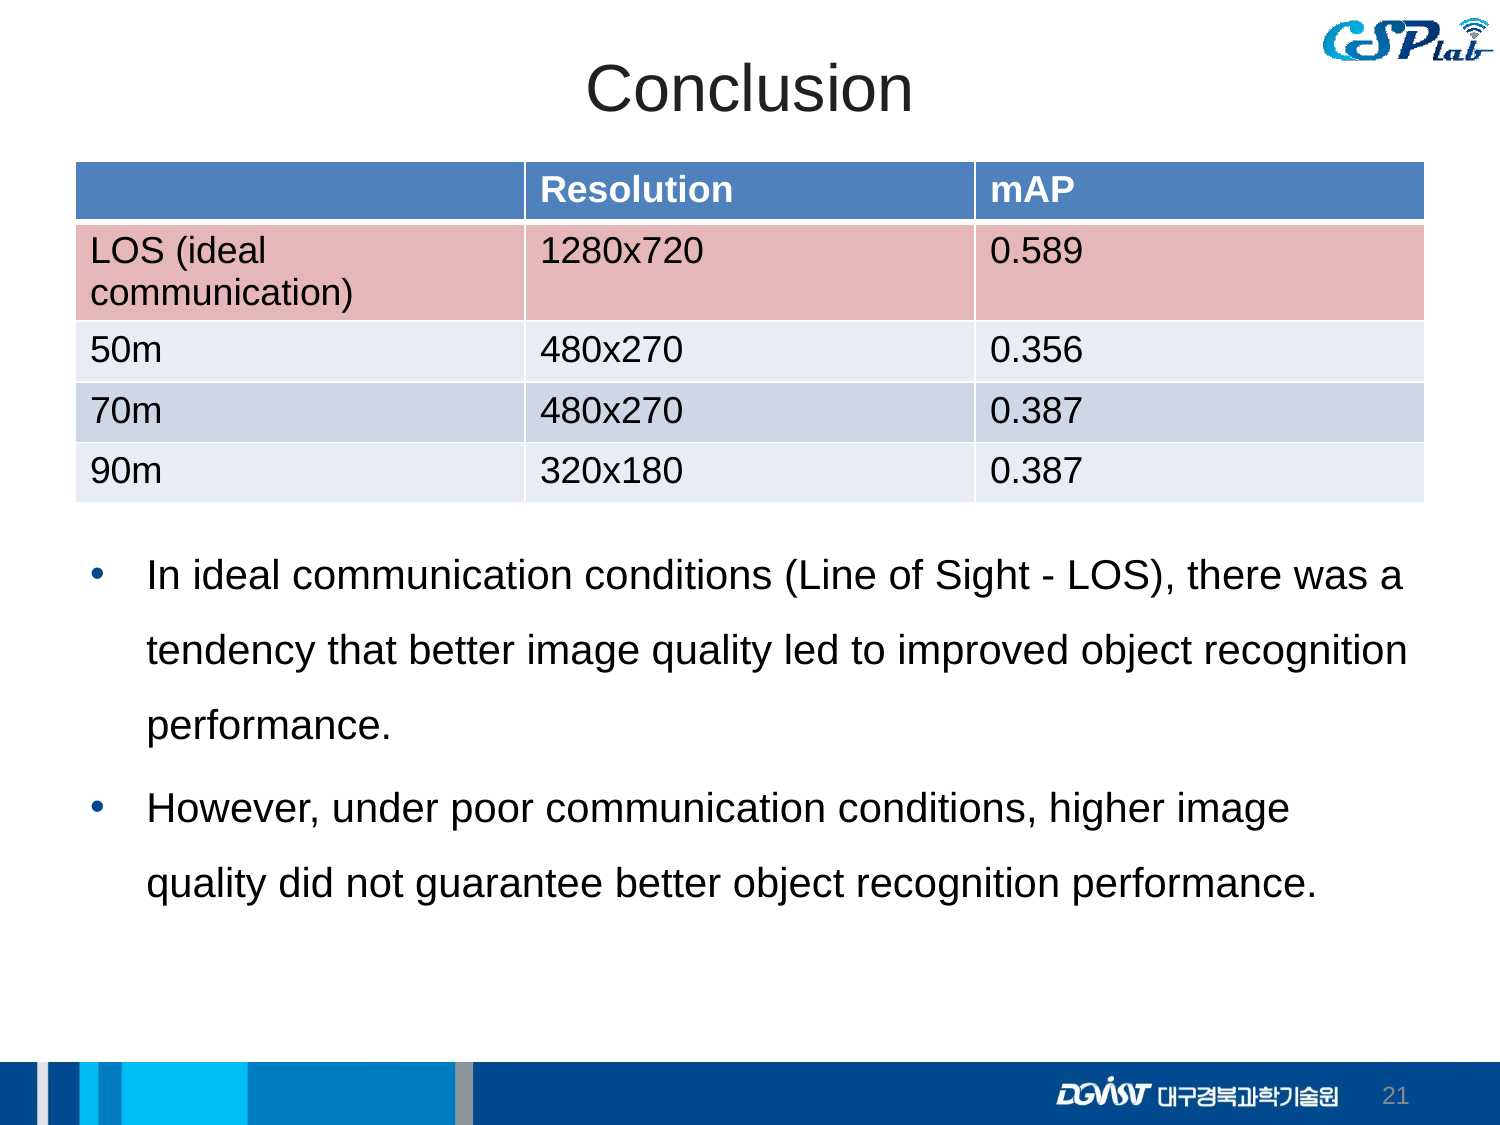

# Conclusion
|  | Resolution | mAP |
| --- | --- | --- |
| LOS (ideal communication) | 1280x720 | 0.589 |
| 50m | 480x270 | 0.356 |
| 70m | 480x270 | 0.387 |
| 90m | 320x180 | 0.387 |
In ideal communication conditions (Line of Sight - LOS), there was a tendency that better image quality led to improved object recognition performance.
However, under poor communication conditions, higher image quality did not guarantee better object recognition performance.
21